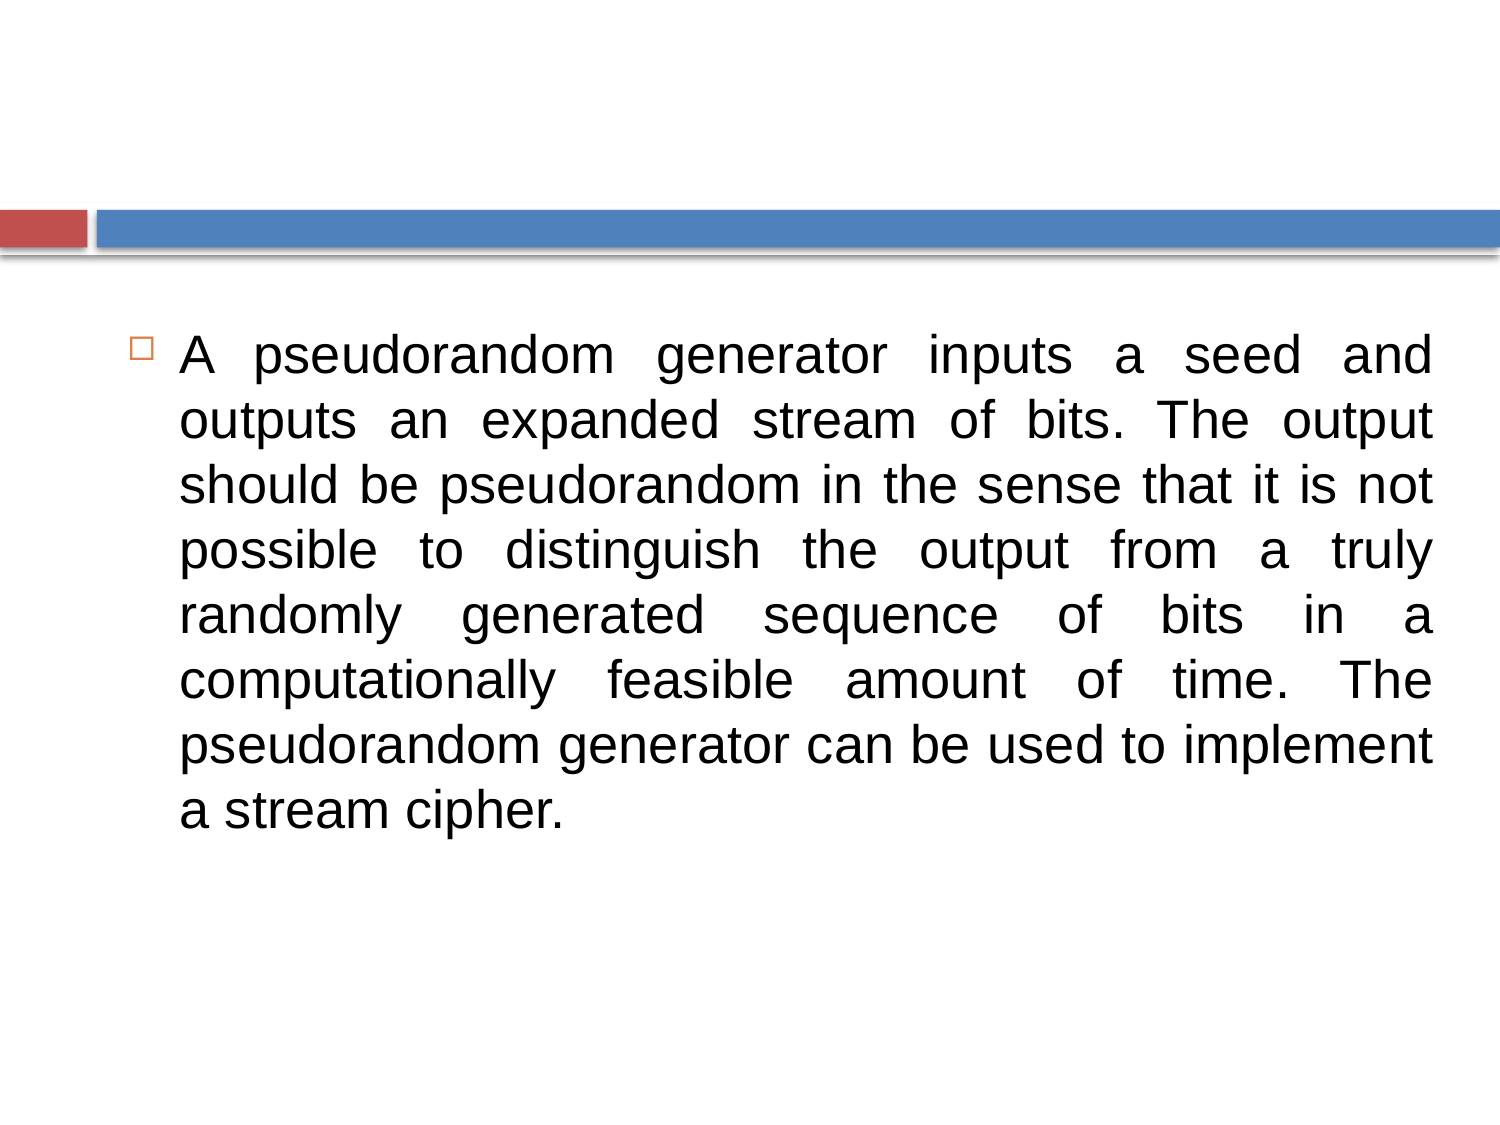

A pseudorandom generator inputs a seed and outputs an expanded stream of bits. The output should be pseudorandom in the sense that it is not possible to distinguish the output from a truly randomly generated sequence of bits in a computationally feasible amount of time. The pseudorandom generator can be used to implement a stream cipher.